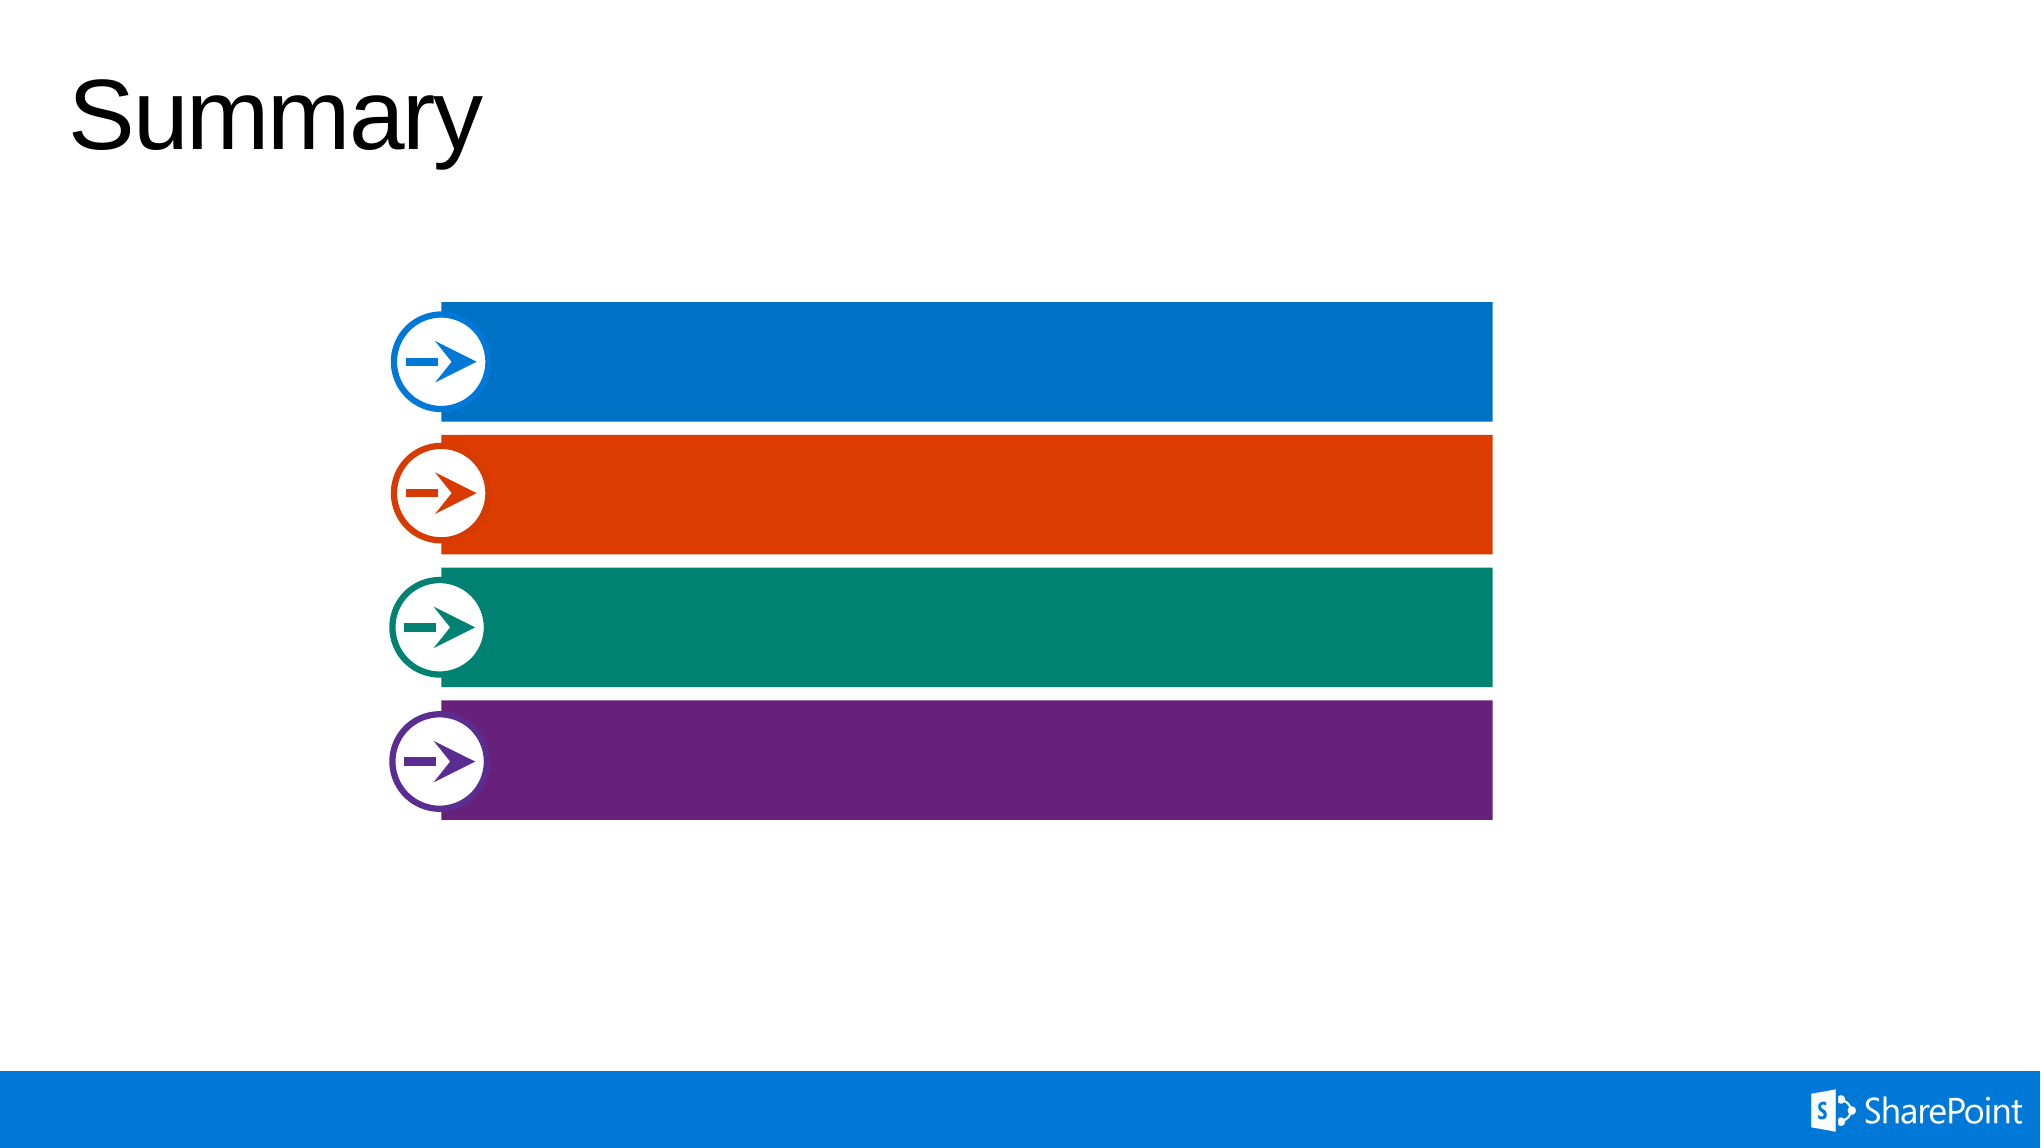

# Summary
How to create a React web part

Structure of the basic template

How to extend the solution

Q&A